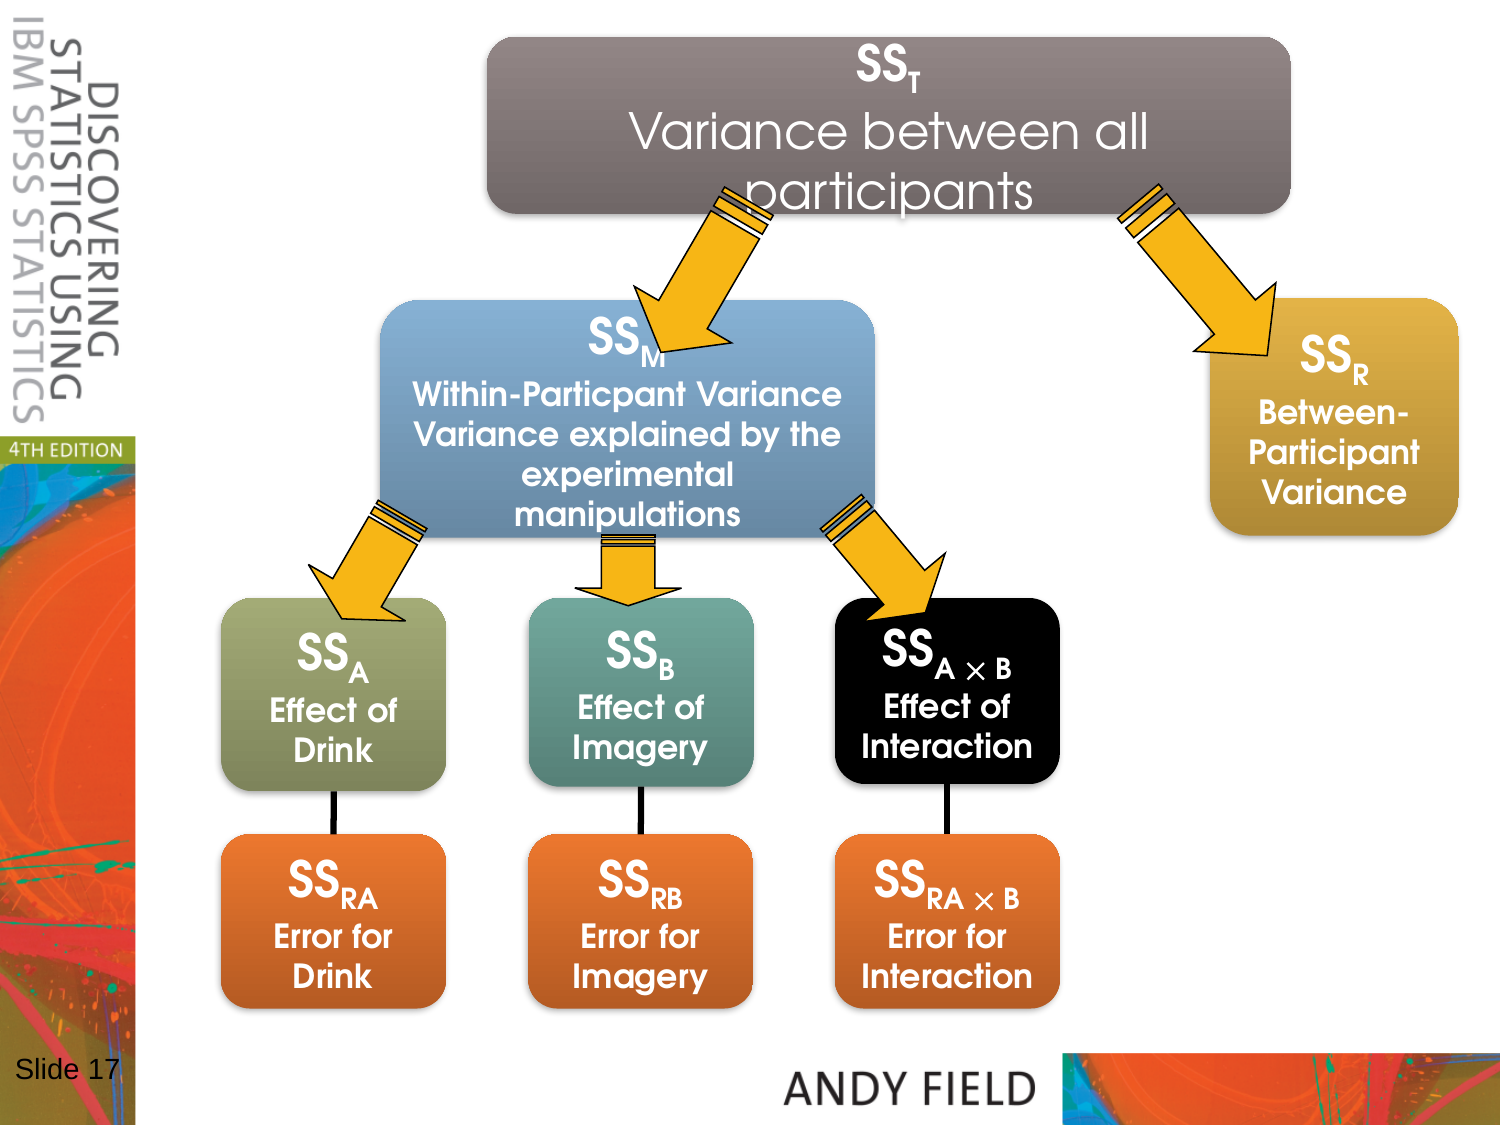

SST
Variance between all participants

SSR
Between-Participant Variance
SSM
Within-Particpant Variance Variance explained by the experimental manipulations

SSA
Effect of Drink
SSB
Effect of Imagery
SSA × B
Effect of Interaction
SSRA
Error for Drink
SSRB
Error for Imagery
SSRA × B
Error for Interaction
Slide 17